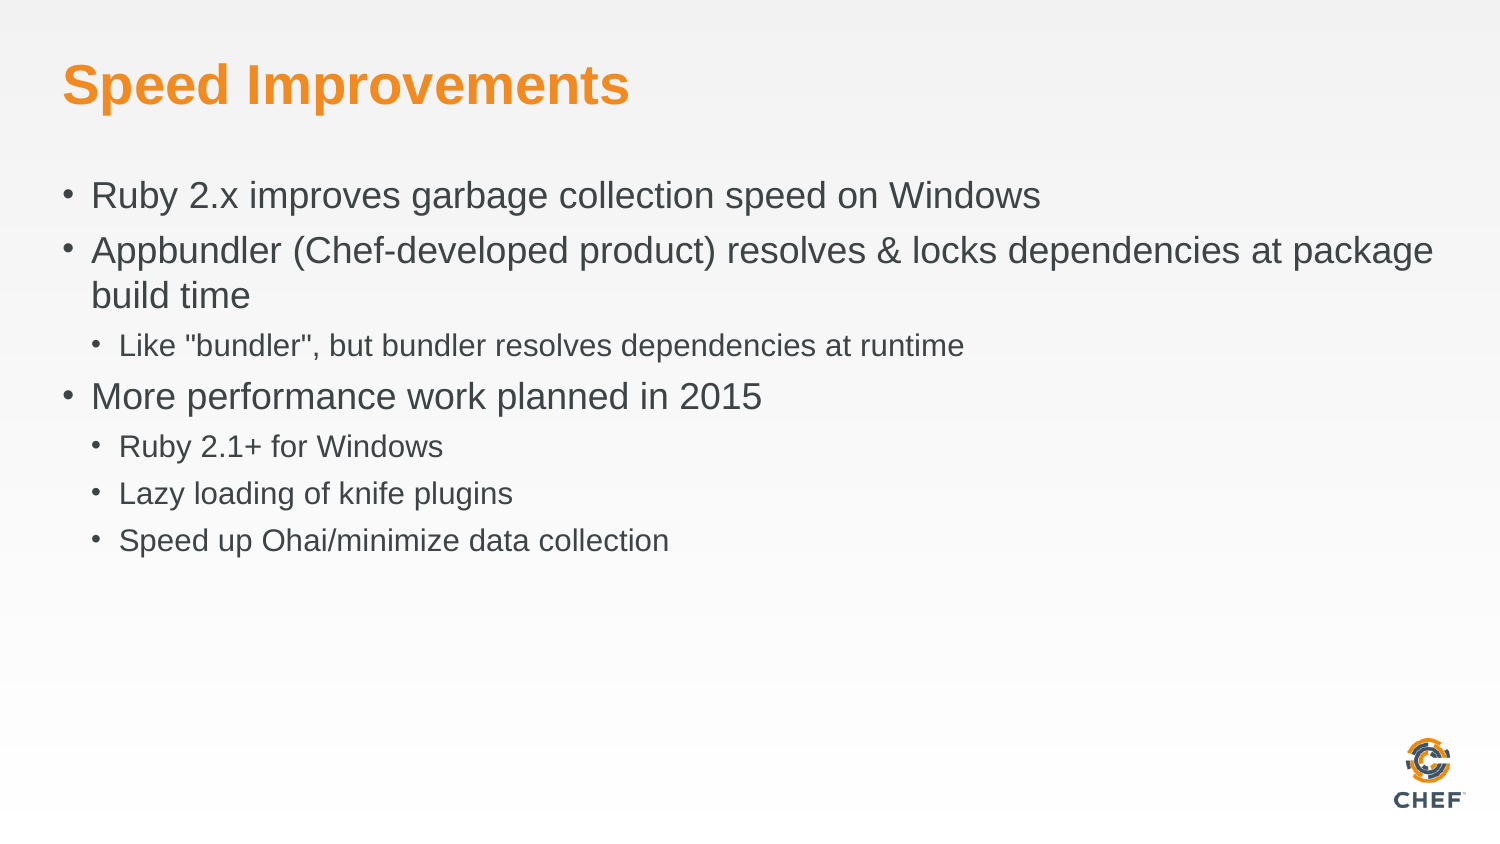

# Speed Improvements
Ruby 2.x improves garbage collection speed on Windows
Appbundler (Chef-developed product) resolves & locks dependencies at package build time
Like "bundler", but bundler resolves dependencies at runtime
More performance work planned in 2015
Ruby 2.1+ for Windows
Lazy loading of knife plugins
Speed up Ohai/minimize data collection